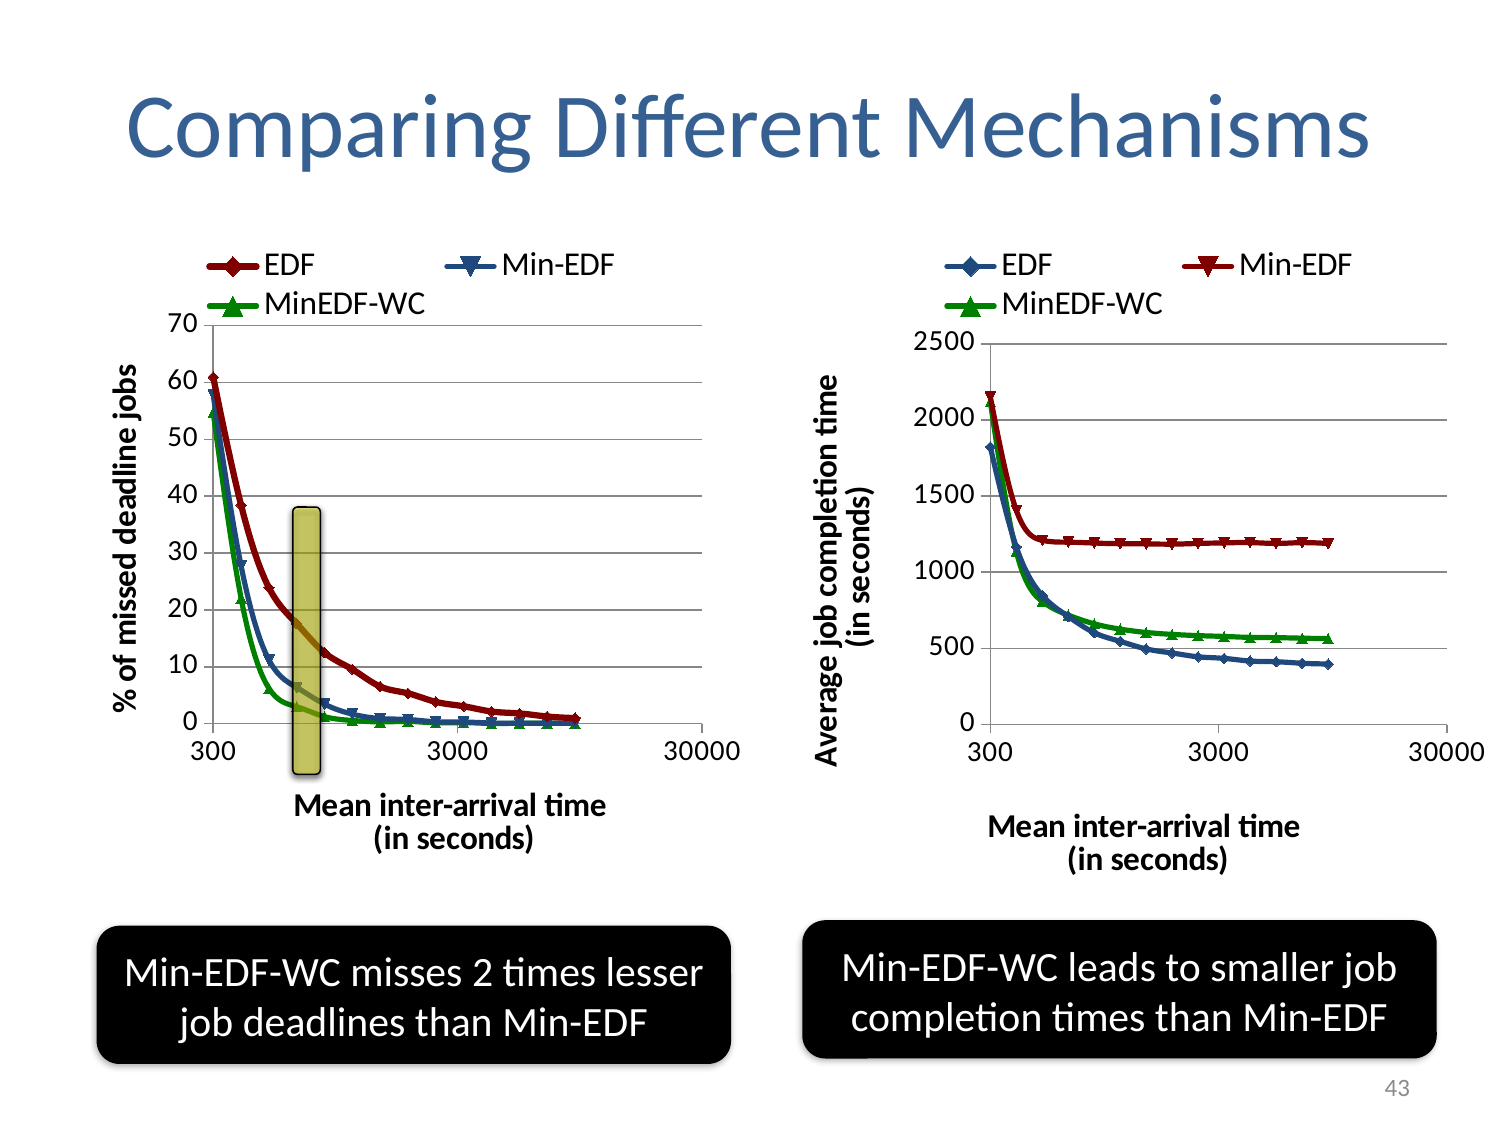

# Comparing Different Mechanisms

### Chart

| Category | EDF | Min-EDF | MinEDF-WC |
|---|---|---|---|

### Chart

| Category | EDF | Min-EDF | MinEDF-WC |
|---|---|---|---|
Min-EDF-WC leads to smaller job completion times than Min-EDF
Min-EDF-WC misses 2 times lesser job deadlines than Min-EDF
43